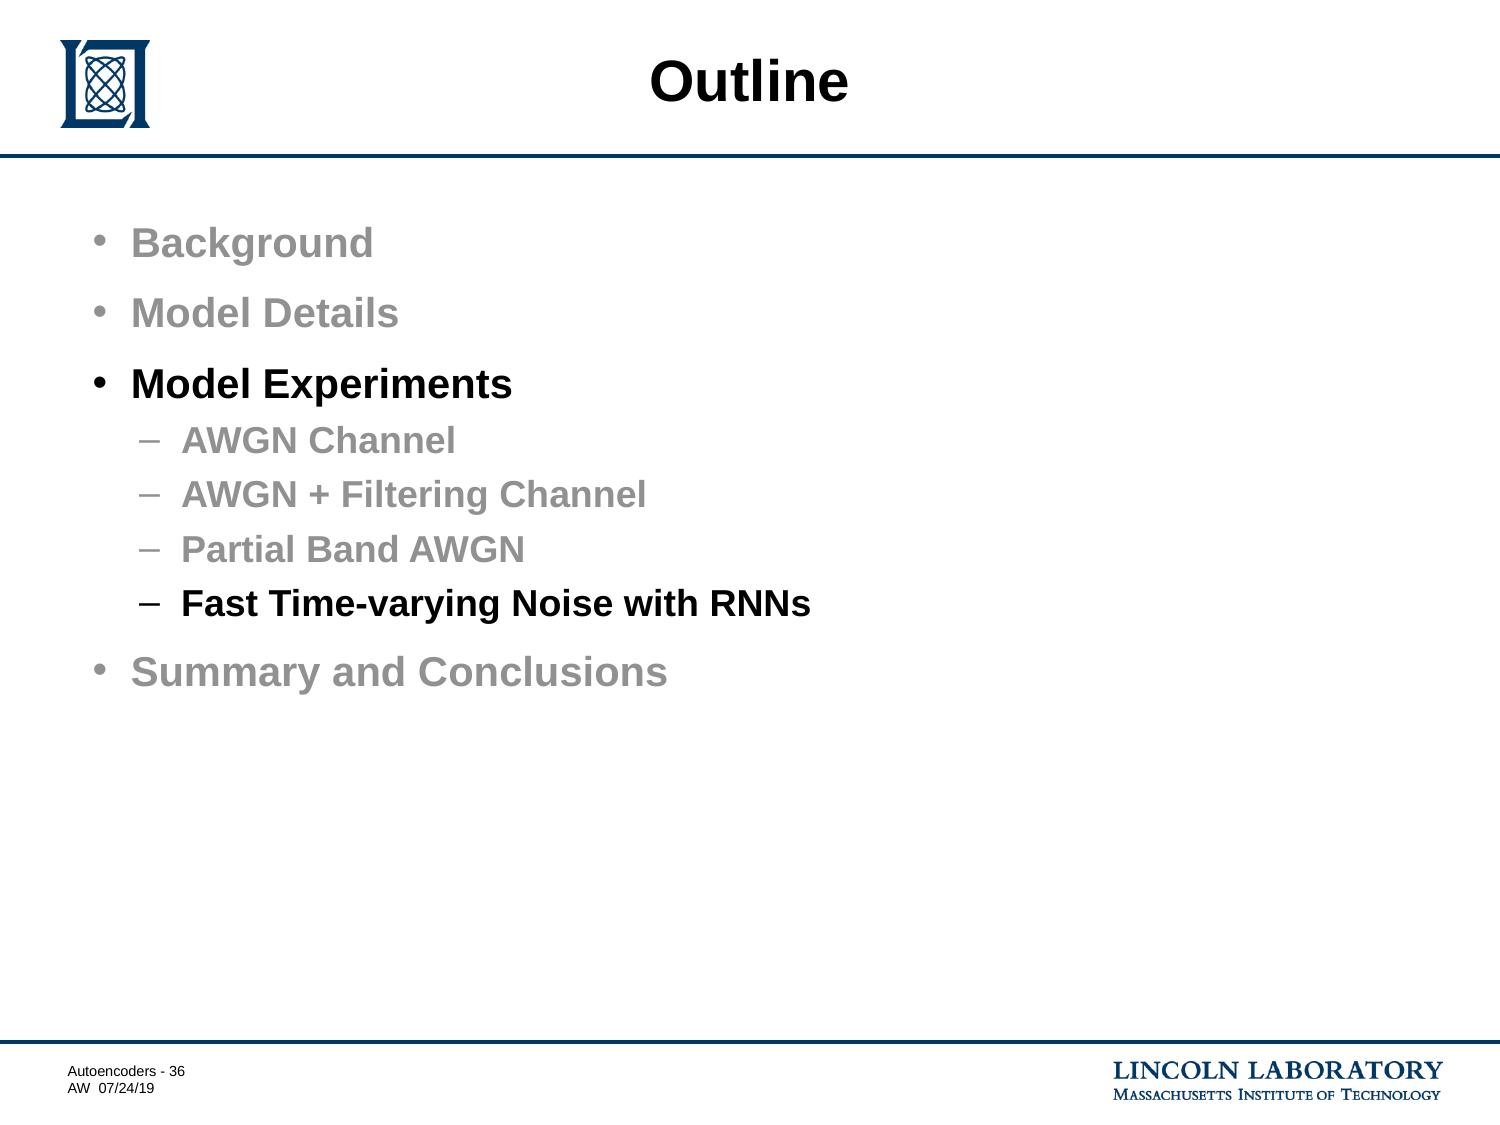

# Outline
Background
Model Details
Model Experiments
AWGN Channel
AWGN + Filtering Channel
Partial Band AWGN
Fast Time-varying Noise with RNNs
Summary and Conclusions